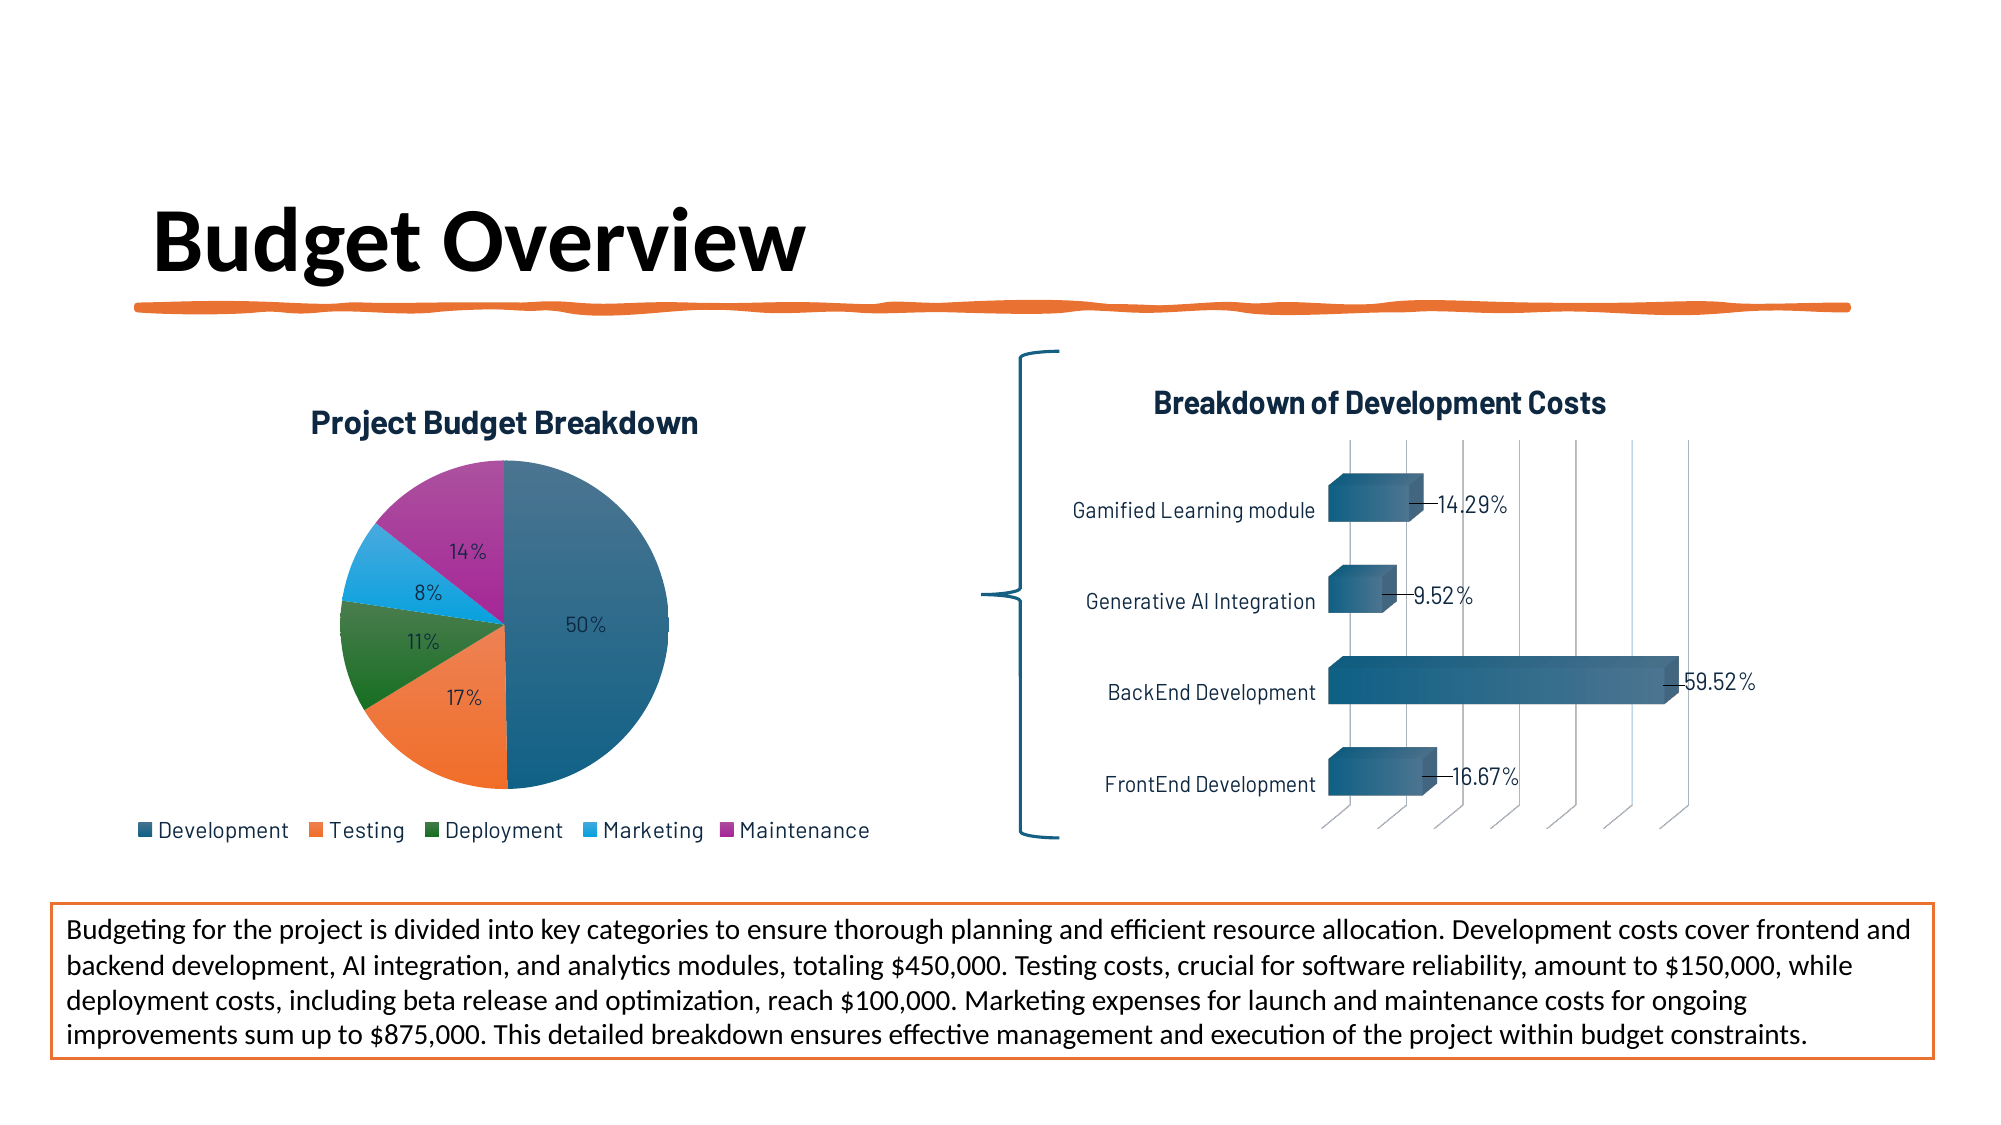

# Budget Overview

[unsupported chart]

### Chart:

| Category | Project Budget Breakdown |
|---|---|
| Development  | 450.0 |
| Testing  | 150.0 |
| Deployment  | 100.0 |
| Marketing | 75.0 |
| Maintenance | 130.0 |
Budgeting for the project is divided into key categories to ensure thorough planning and efficient resource allocation. Development costs cover frontend and backend development, AI integration, and analytics modules, totaling $450,000. Testing costs, crucial for software reliability, amount to $150,000, while deployment costs, including beta release and optimization, reach $100,000. Marketing expenses for launch and maintenance costs for ongoing improvements sum up to $875,000. This detailed breakdown ensures effective management and execution of the project within budget constraints.